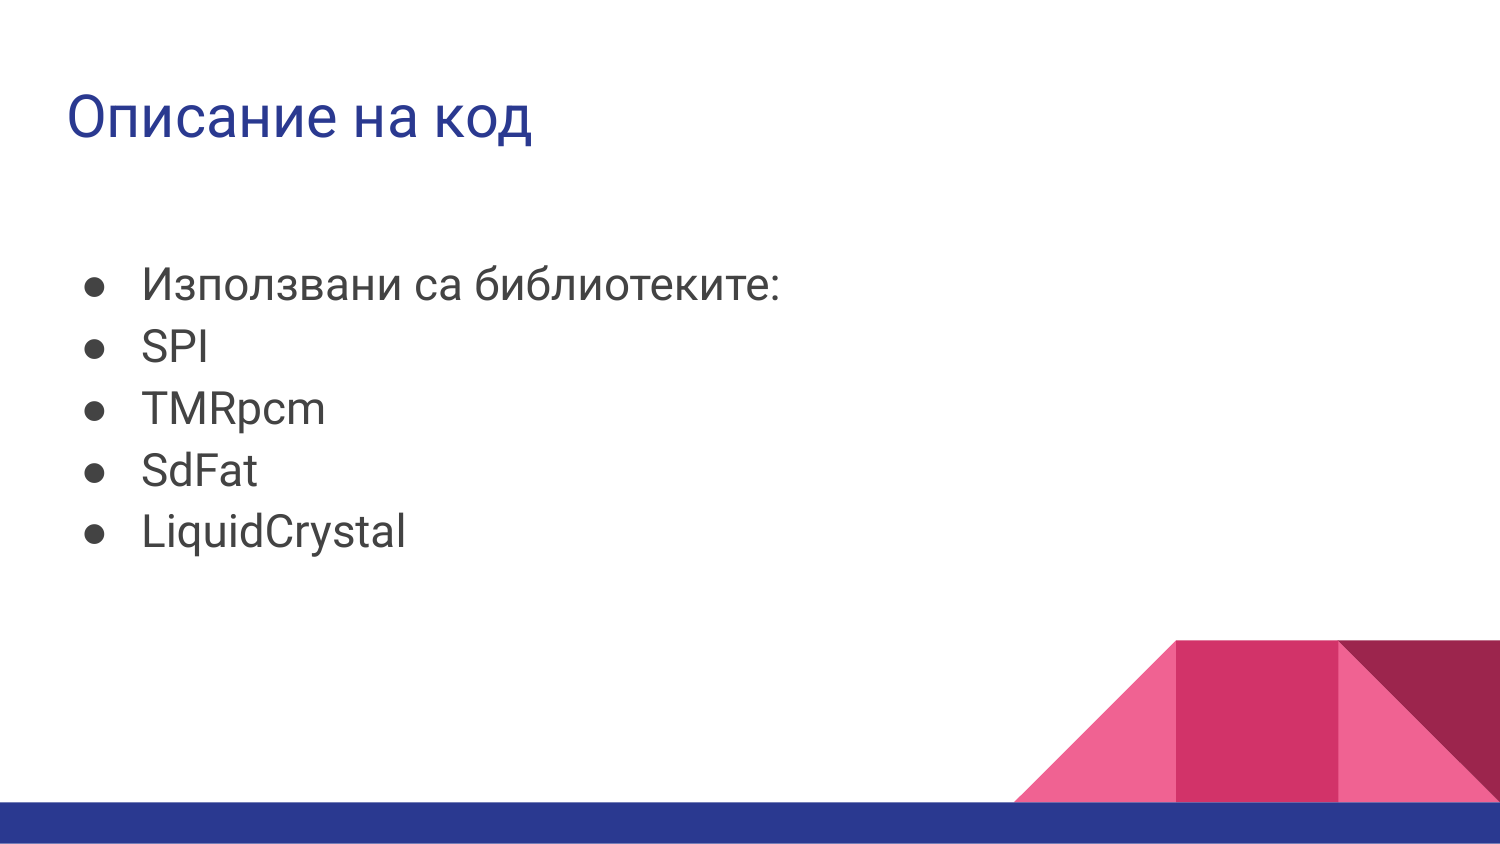

# Описание на код
Използвани са библиотеките:
SPI
TMRpcm
SdFat
LiquidCrystal